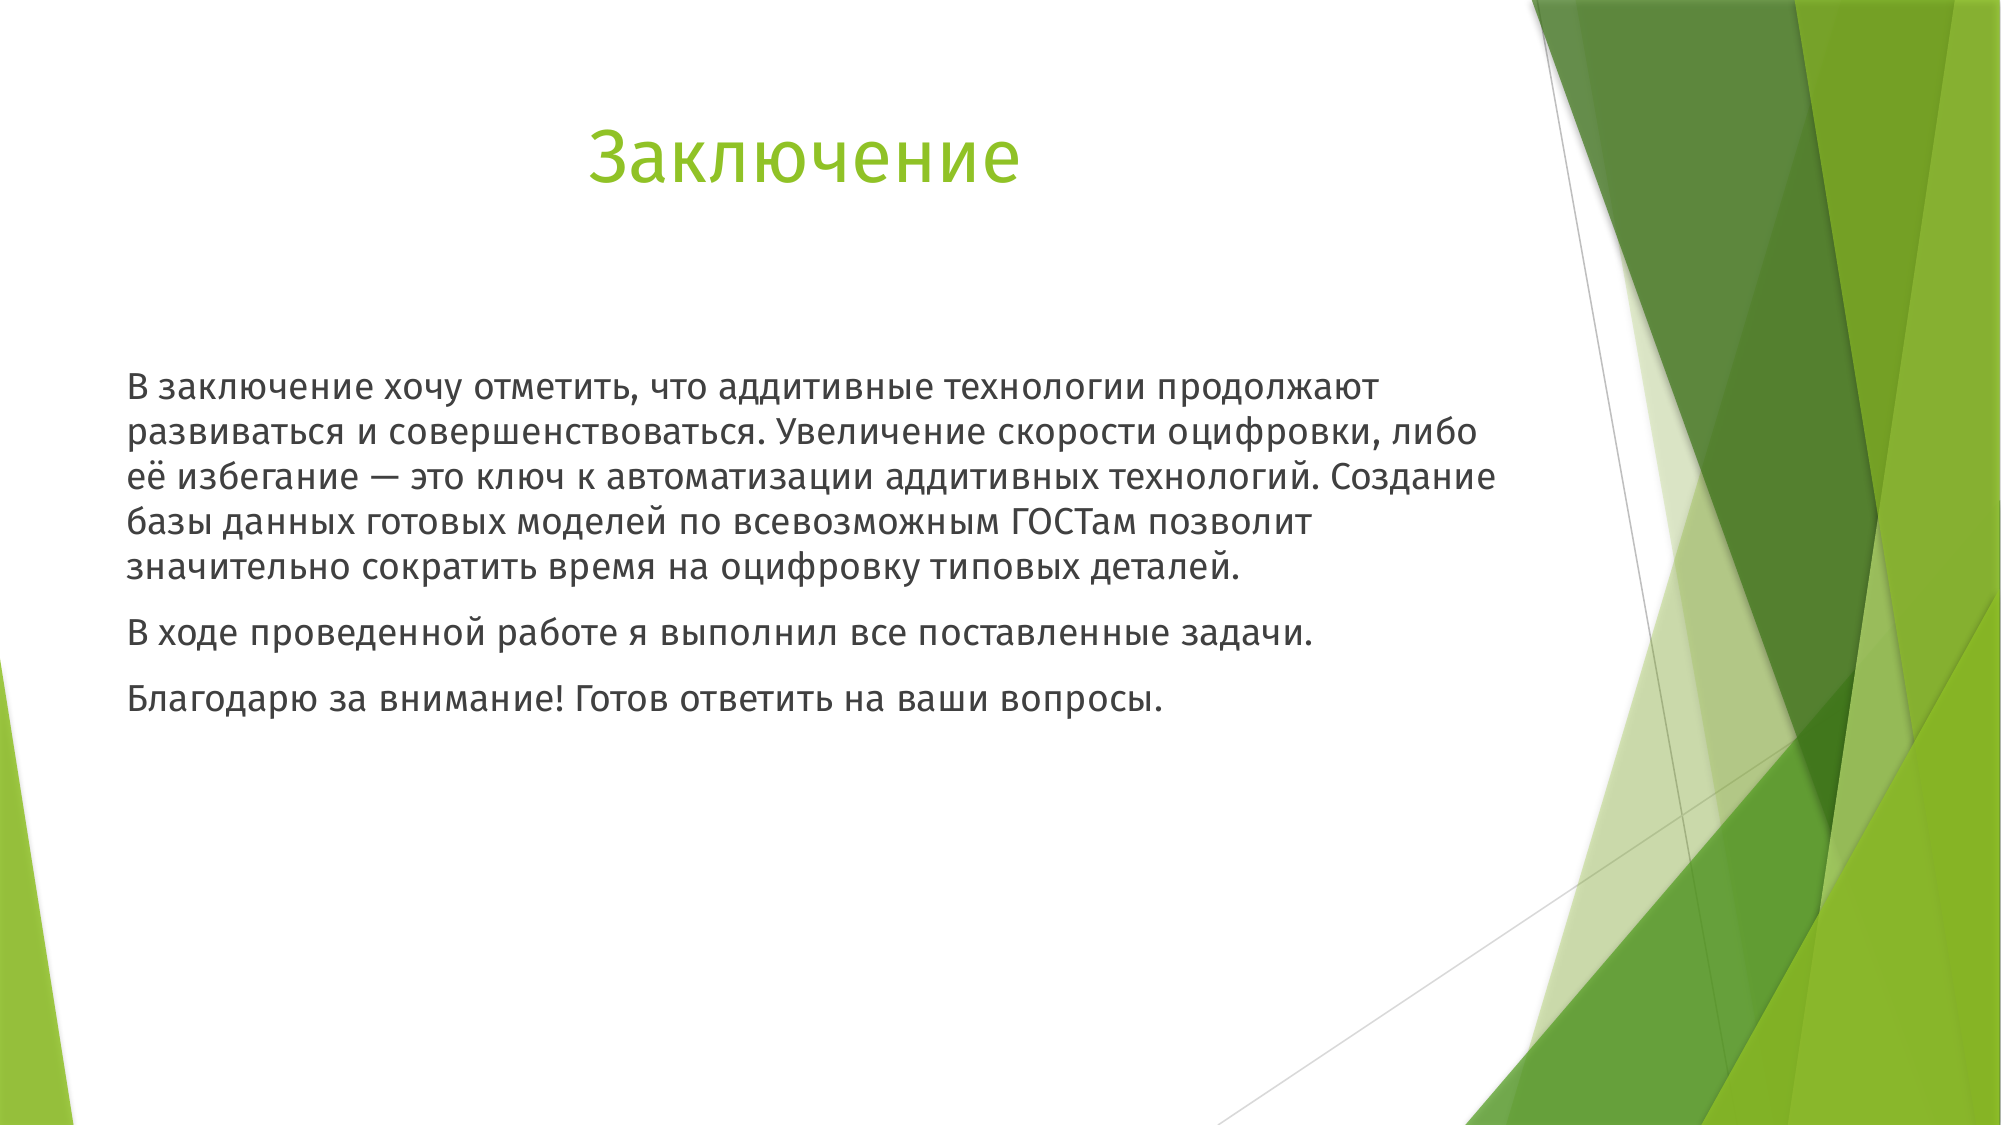

# Заключение
В заключение хочу отметить, что аддитивные технологии продолжают развиваться и совершенствоваться. Увеличение скорости оцифровки, либо её избегание — это ключ к автоматизации аддитивных технологий. Создание базы данных готовых моделей по всевозможным ГОСТам позволит значительно сократить время на оцифровку типовых деталей.
В ходе проведенной работе я выполнил все поставленные задачи.
Благодарю за внимание! Готов ответить на ваши вопросы.